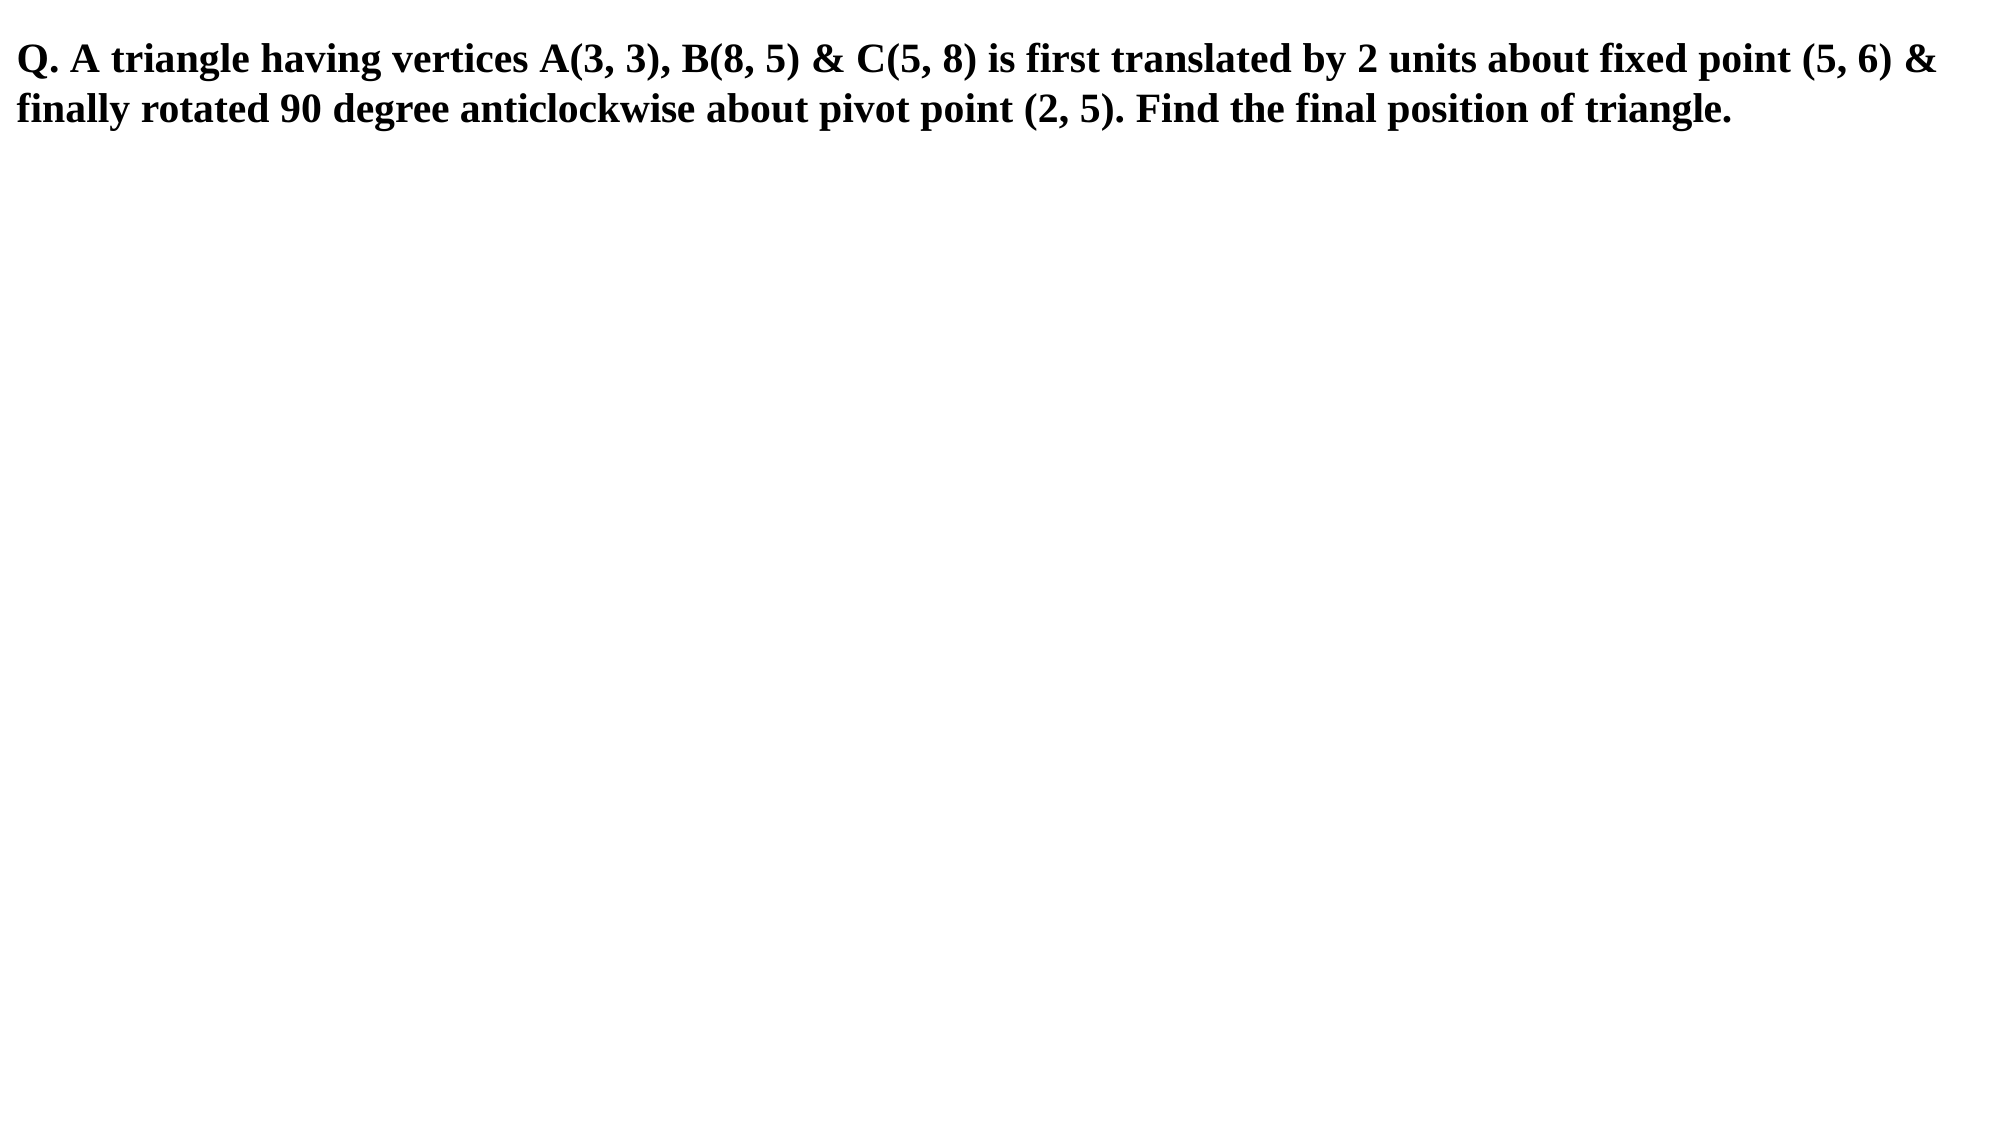

# Q. A triangle having vertices A(3, 3), B(8, 5) & C(5, 8) is first translated by 2 units about fixed point (5, 6) &  finally rotated 90 degree anticlockwise about pivot point (2, 5). Find the final position of triangle.